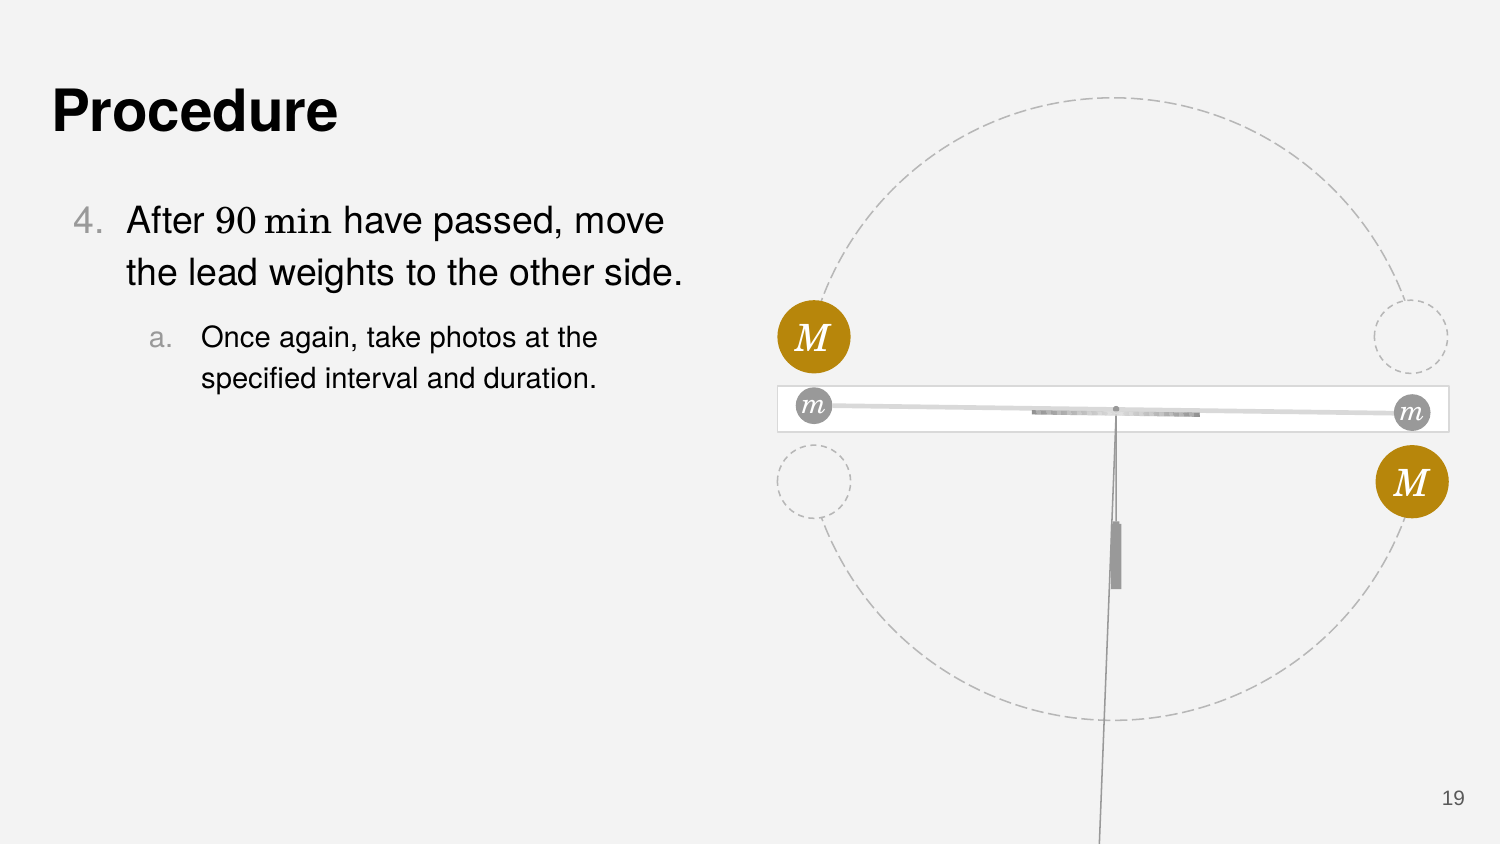

# Procedure

After 90 min have passed, move the lead weights to the other side.
Once again, take photos at the specified interval and duration.

M

m

m
m

M

19